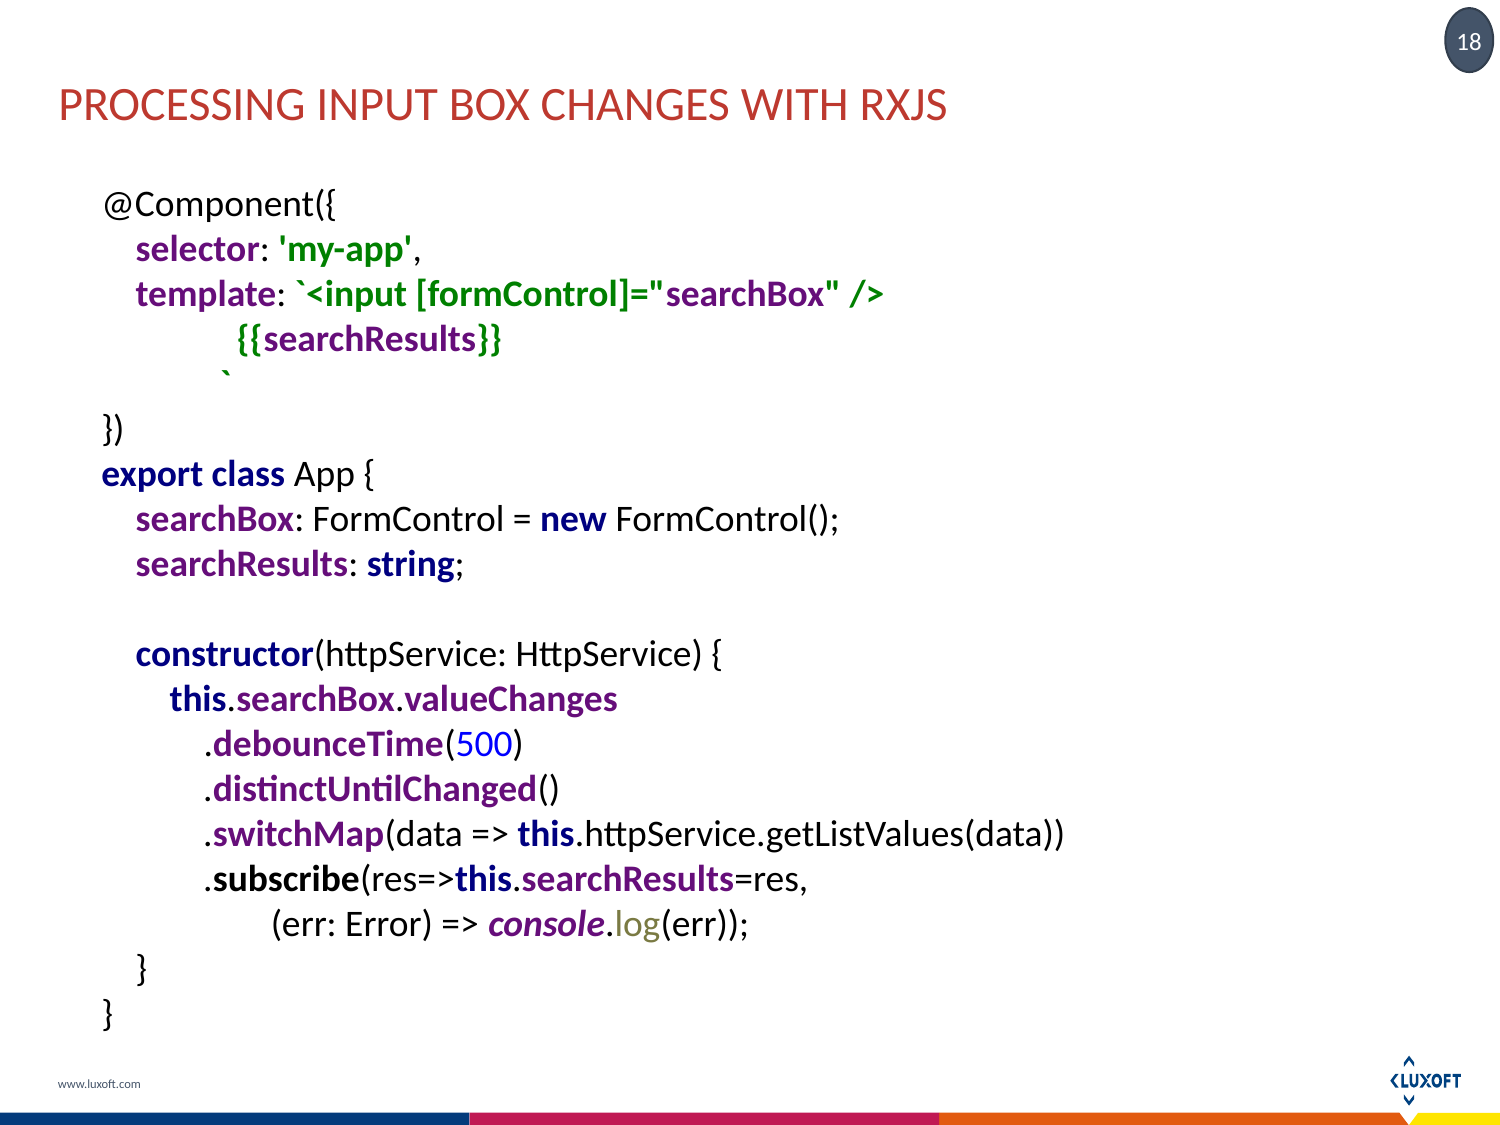

# Processing input box changes with rxjs
@Component({
    selector: 'my-app',
    template: `<input [formControl]="searchBox" />
                {{searchResults}}
              `
})
export class App {
    searchBox: FormControl = new FormControl();
    searchResults: string;
    constructor(httpService: HttpService) {
        this.searchBox.valueChanges
            .debounceTime(500)
            .distinctUntilChanged()
            .switchMap(data => this.httpService.getListValues(data))
            .subscribe(res=>this.searchResults=res,
                    (err: Error) => console.log(err));
    }
}